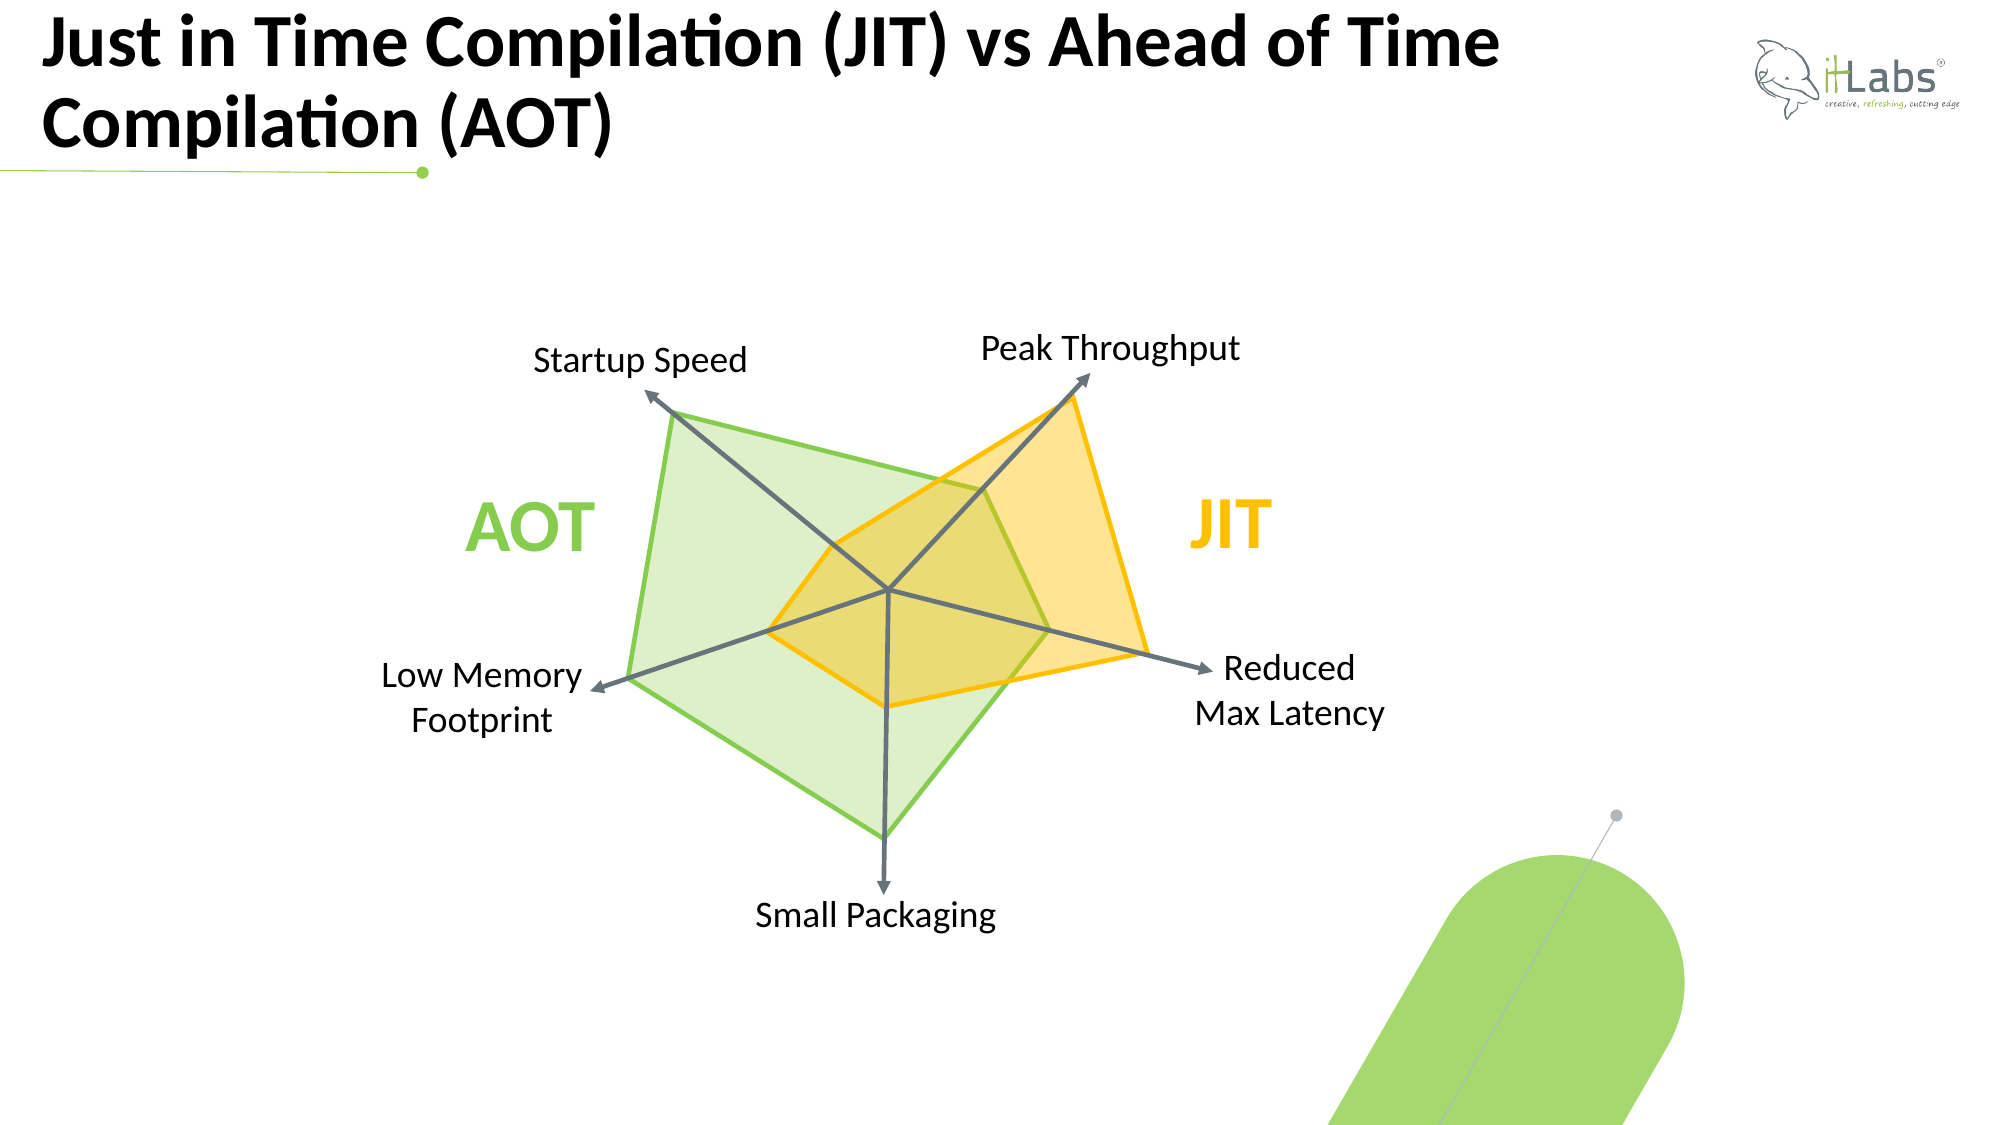

# Just in Time Compilation (JIT) vs Ahead of Time Compilation (AOT)
Peak Throughput
Startup Speed

JIT
AOT
Reduced
Max Latency
Low Memory
Footprint

Small Packaging